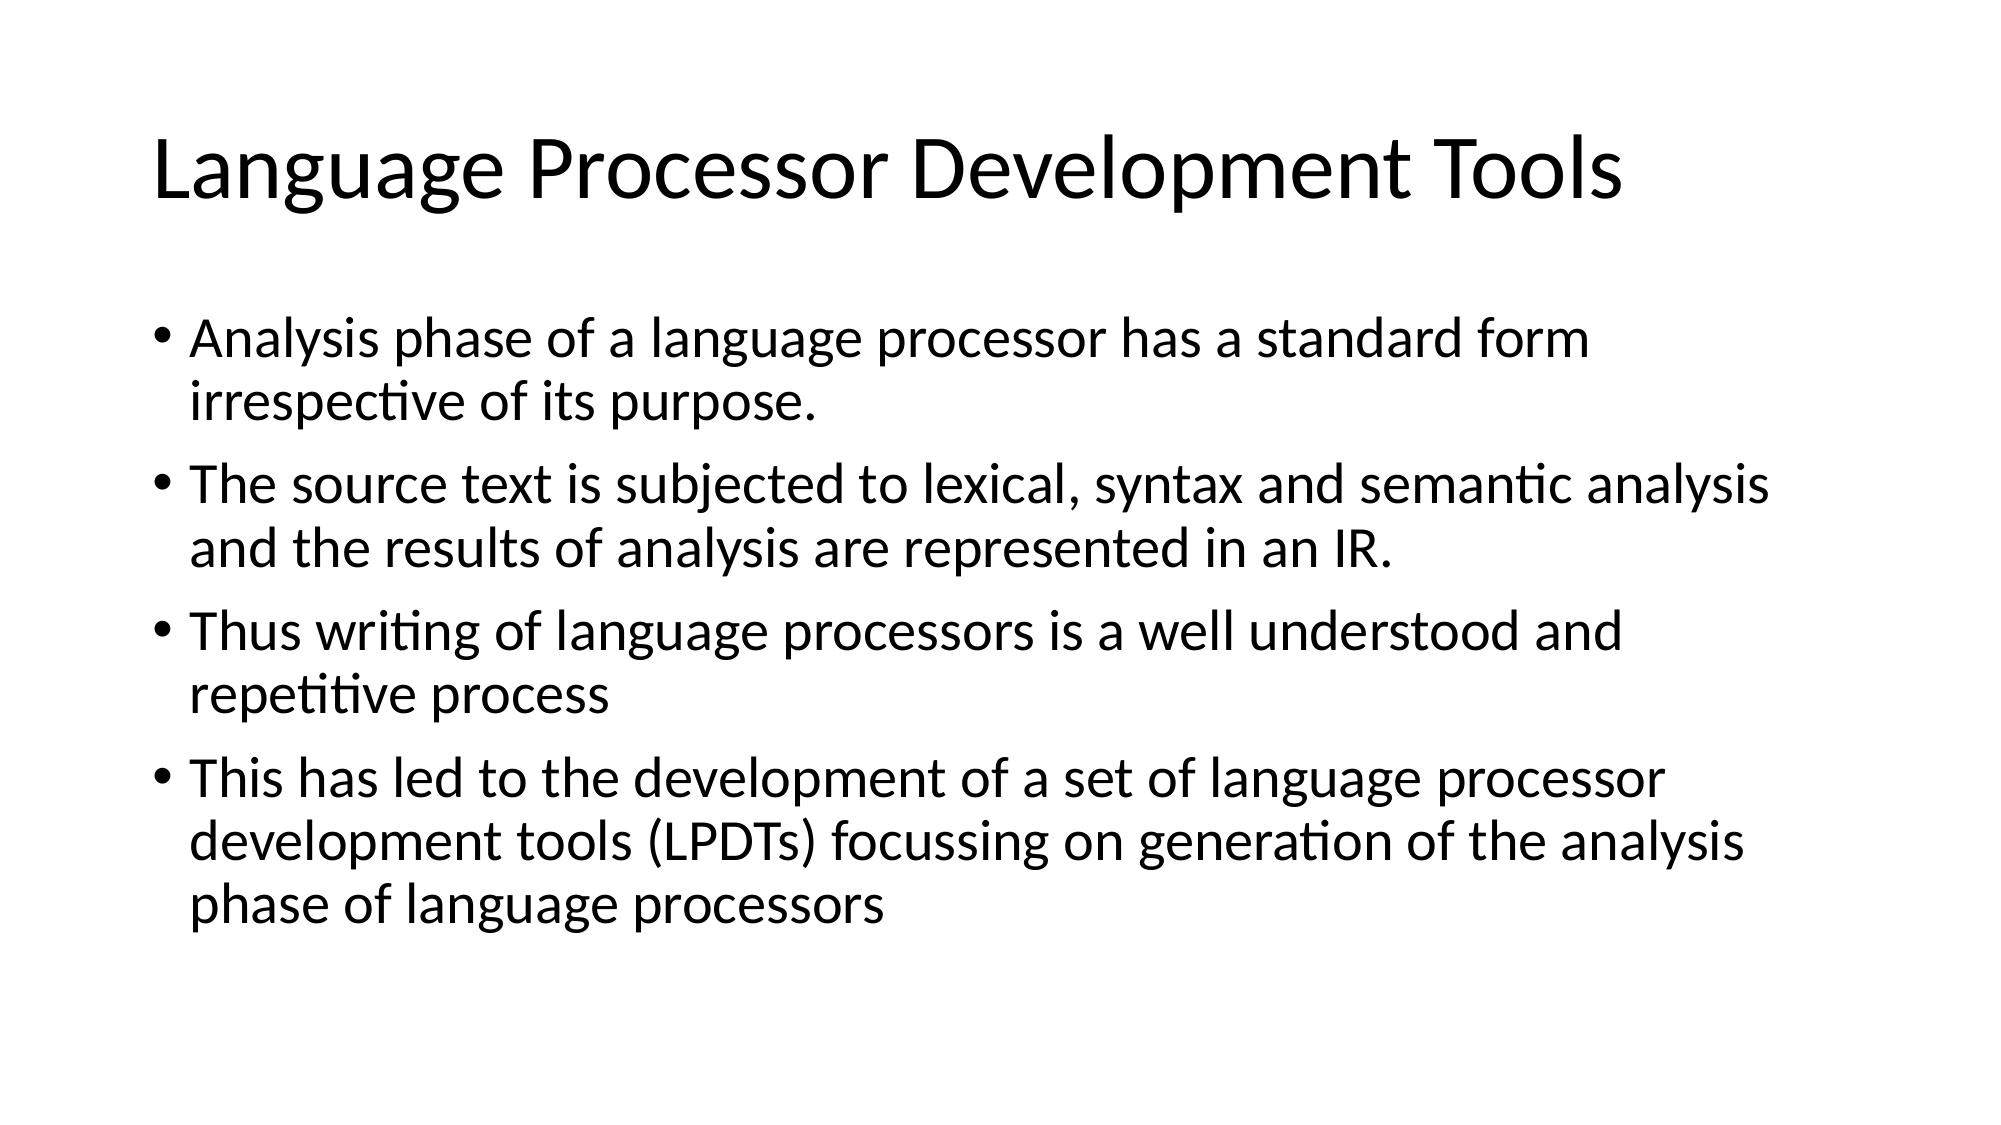

# Language Processor Development Tools
Analysis phase of a language processor has a standard form irrespective of its purpose.
The source text is subjected to lexical, syntax and semantic analysis and the results of analysis are represented in an IR.
Thus writing of language processors is a well understood and repetitive process
This has led to the development of a set of language processor development tools (LPDTs) focussing on generation of the analysis phase of language processors